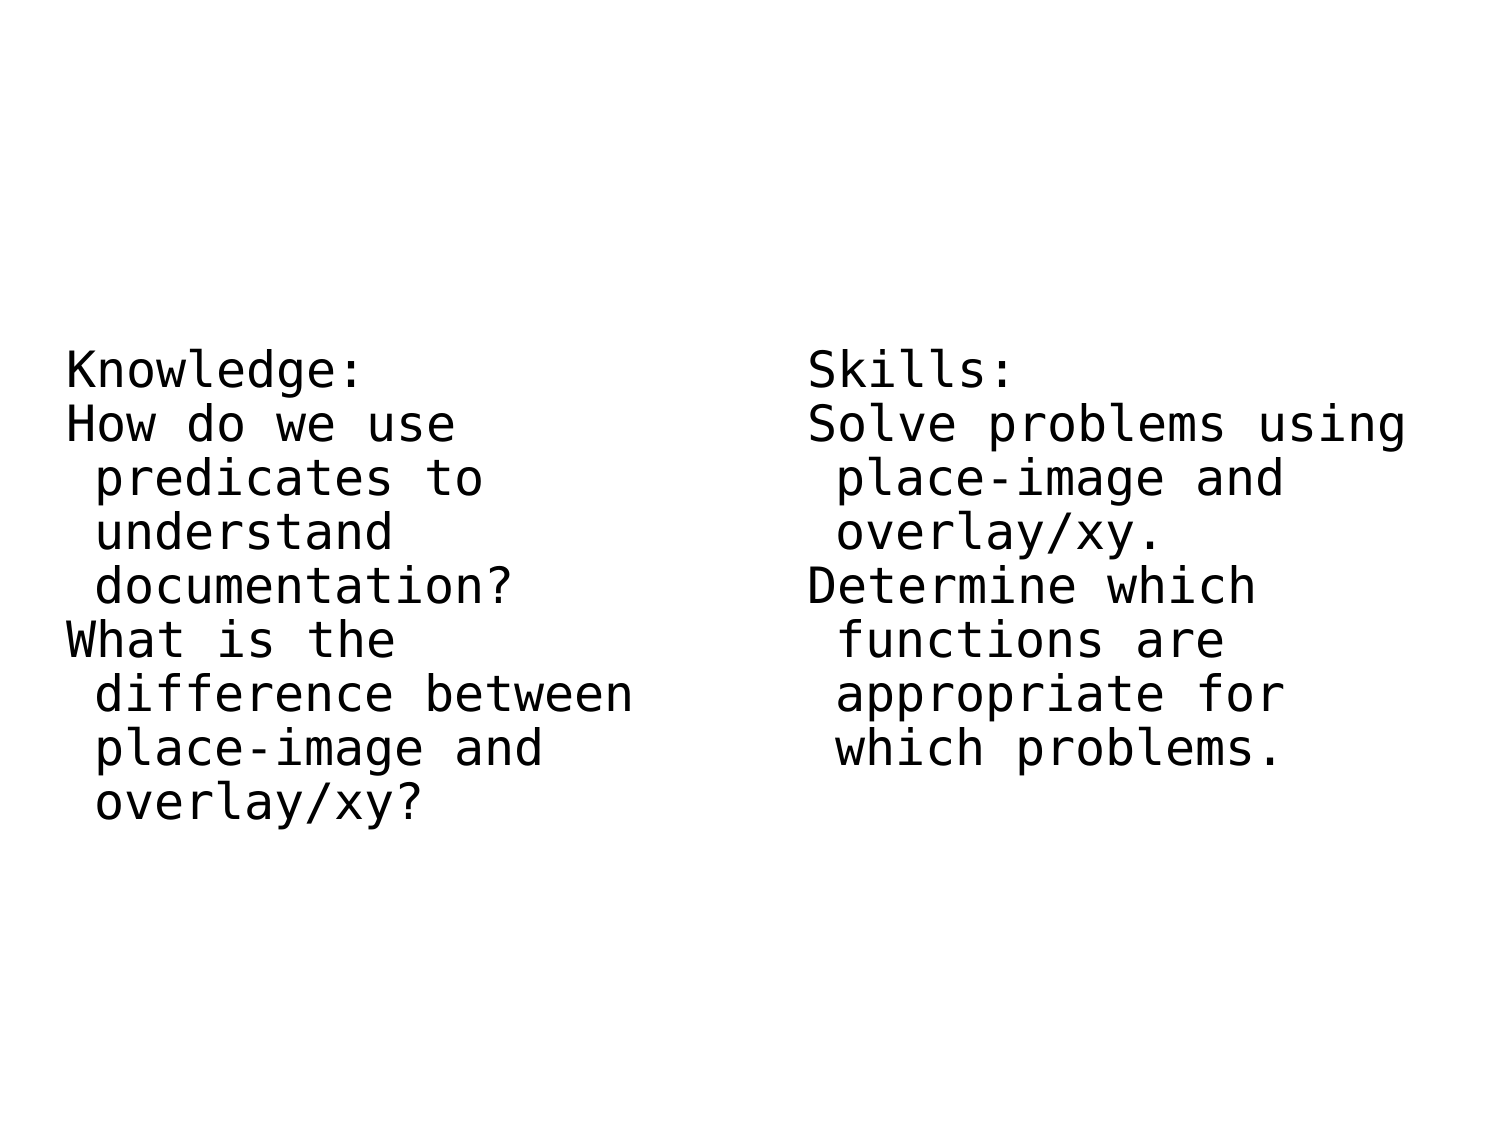

# Objectives
Knowledge:
How do we use predicates to understand documentation?
What is the difference between place-image and overlay/xy?
Skills:
Solve problems using place-image and overlay/xy.
Determine which functions are appropriate for which problems.